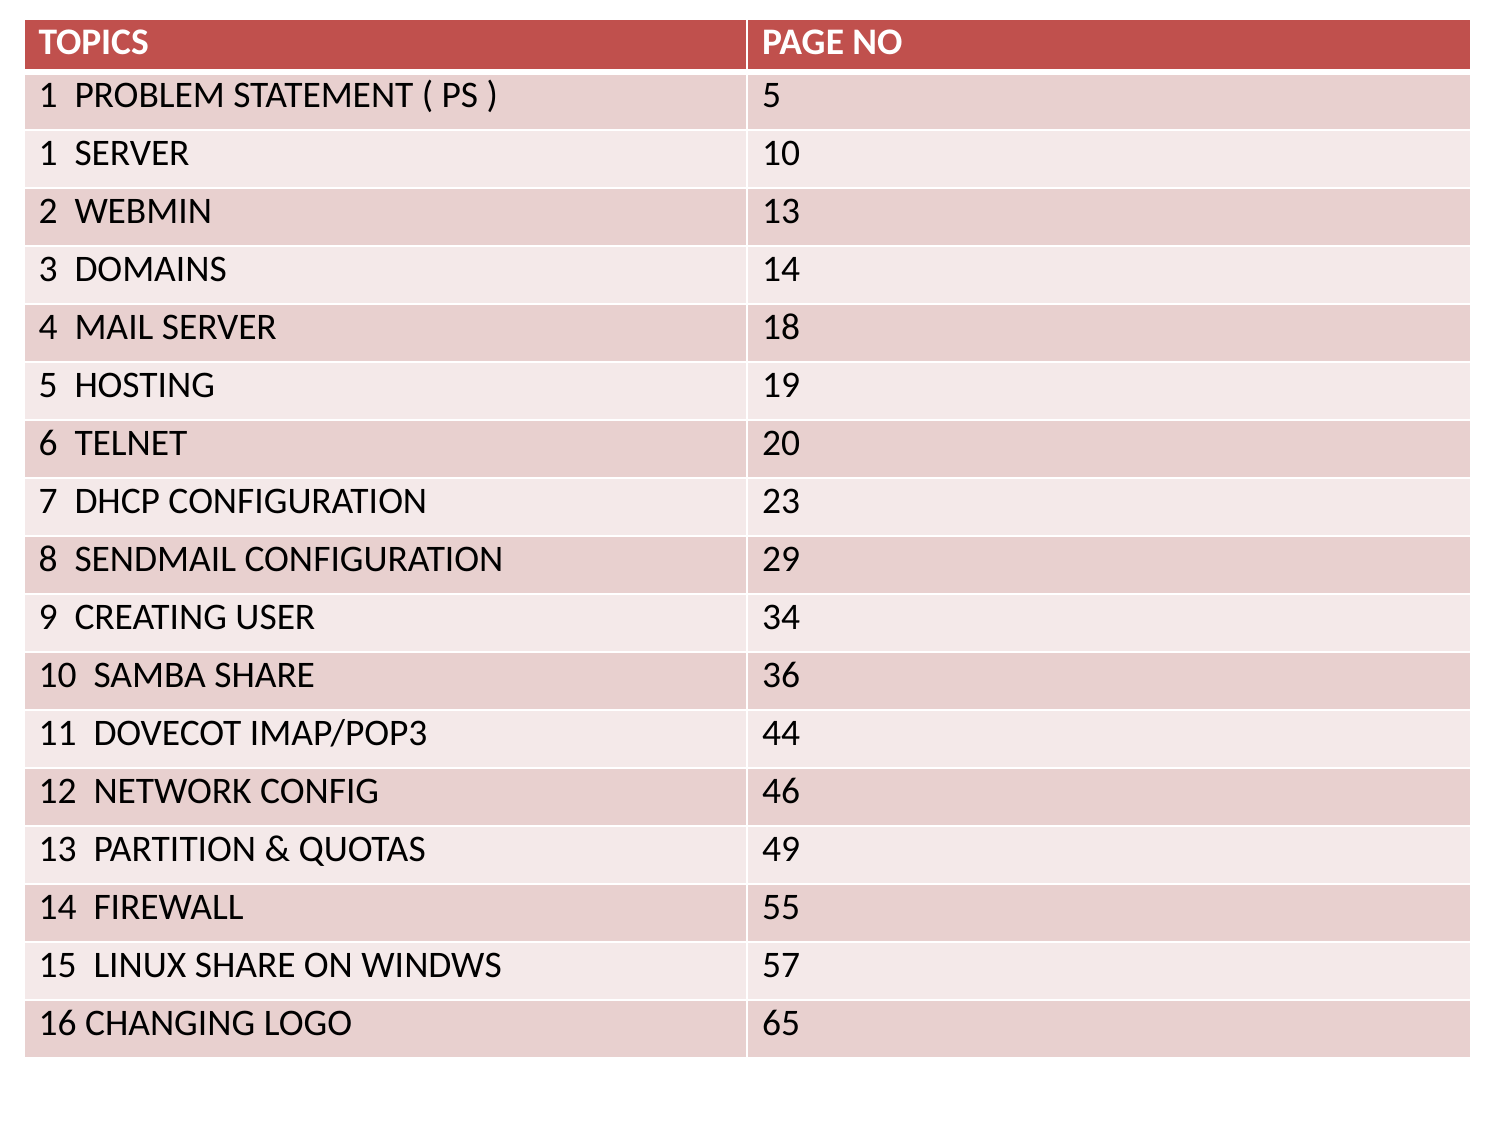

| TOPICS | PAGE NO |
| --- | --- |
| 1 PROBLEM STATEMENT ( PS ) | 5 |
| 1 SERVER | 10 |
| 2 WEBMIN | 13 |
| 3 DOMAINS | 14 |
| 4 MAIL SERVER | 18 |
| 5 HOSTING | 19 |
| 6 TELNET | 20 |
| 7 DHCP CONFIGURATION | 23 |
| 8 SENDMAIL CONFIGURATION | 29 |
| 9 CREATING USER | 34 |
| 10 SAMBA SHARE | 36 |
| 11 DOVECOT IMAP/POP3 | 44 |
| 12 NETWORK CONFIG | 46 |
| 13 PARTITION & QUOTAS | 49 |
| 14 FIREWALL | 55 |
| 15 LINUX SHARE ON WINDWS | 57 |
| 16 CHANGING LOGO | 65 |
| TOPICS | PAGE NUMBER |
| --- | --- |
| 1. |  |
|  |  |
|  |  |
|  |  |
|  |  |
|  |  |
|  |  |